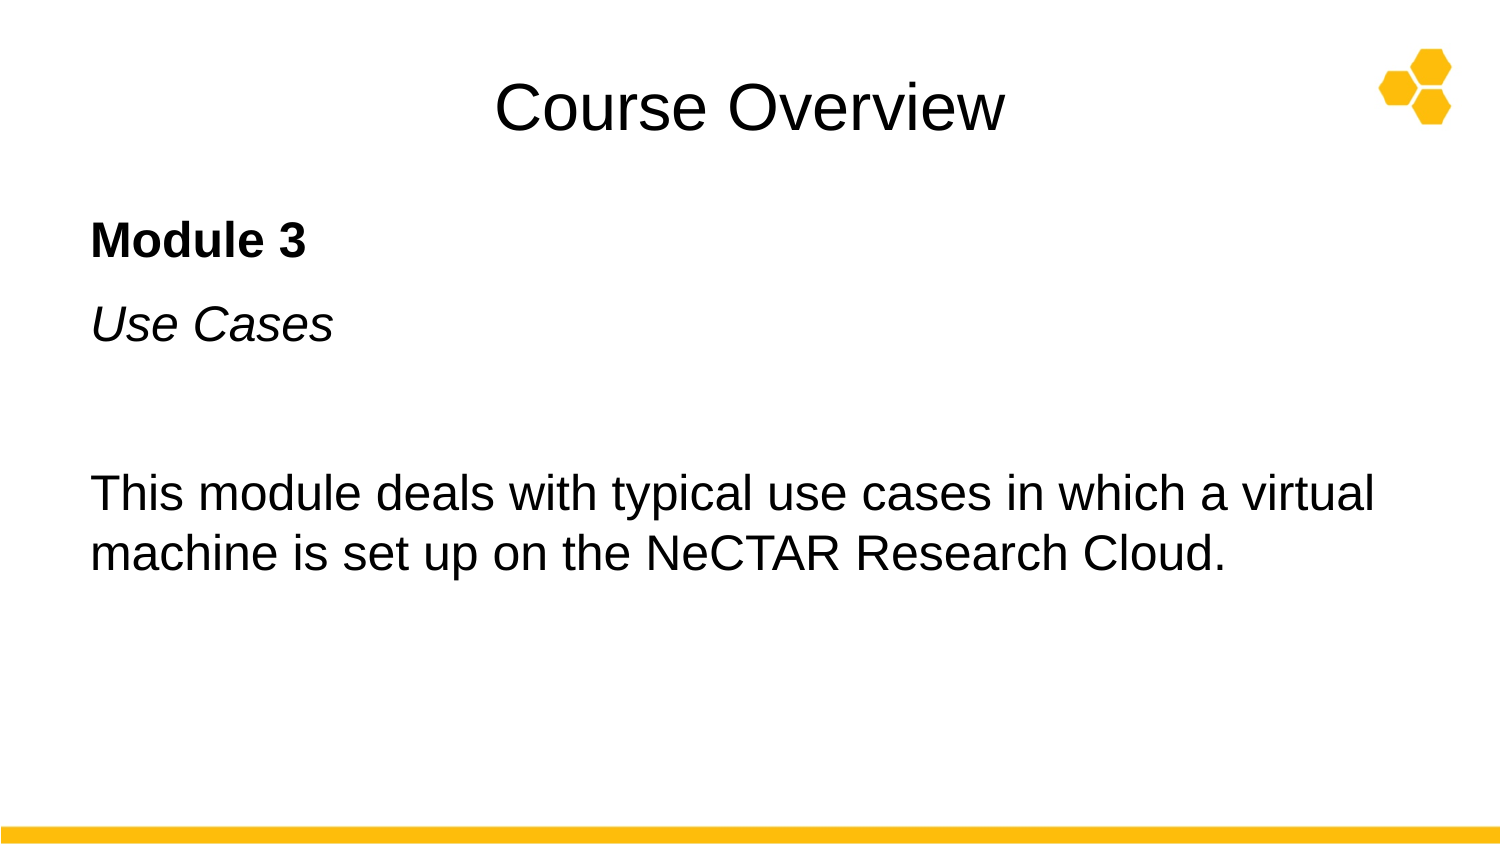

# Course Overview
Module 3
Use Cases

This module deals with typical use cases in which a virtual machine is set up on the NeCTAR Research Cloud.